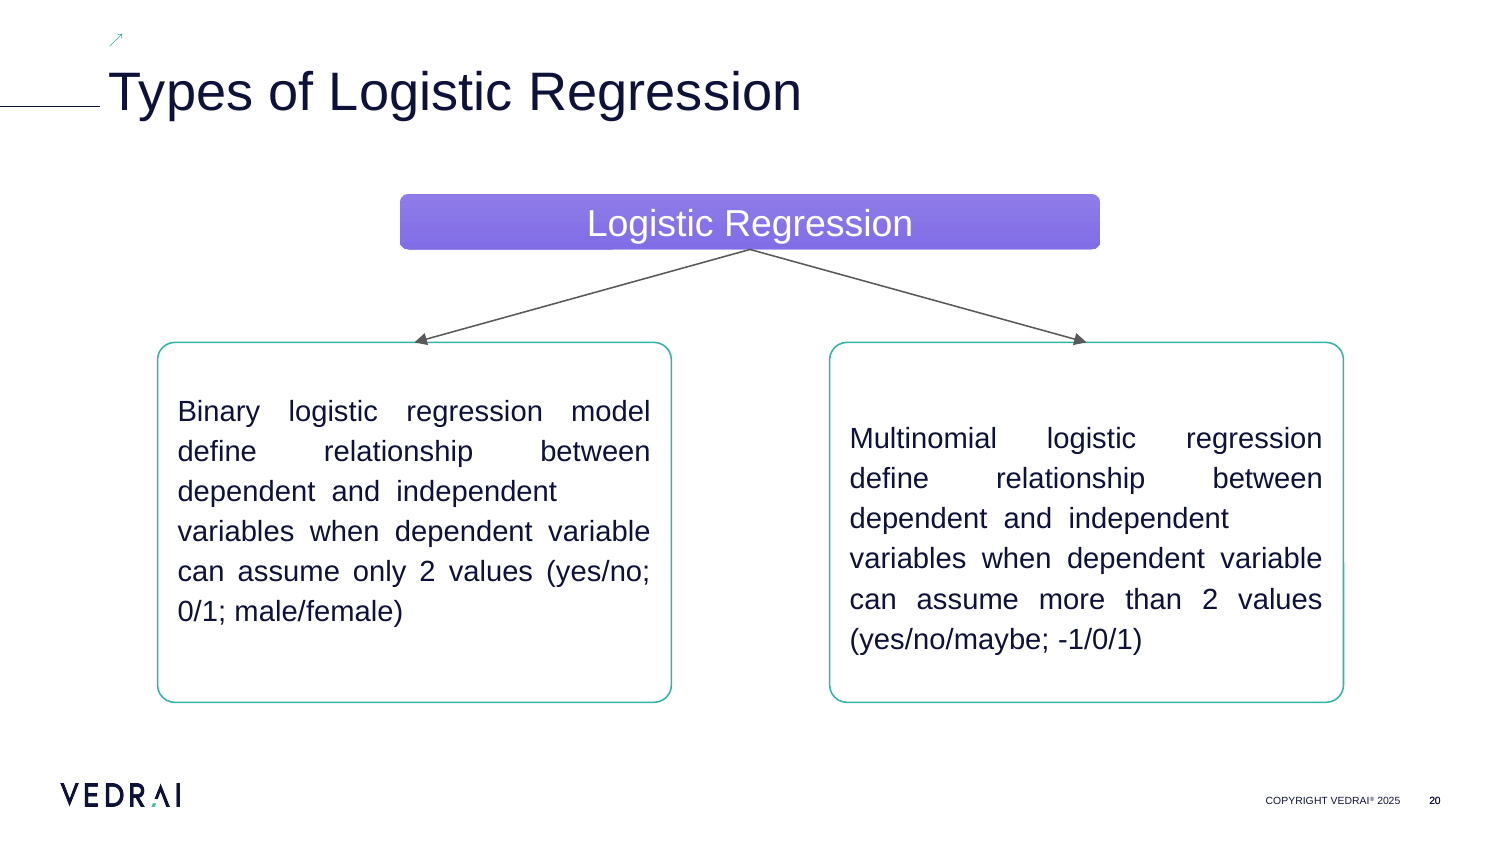

Types of Logistic Regression
Logistic Regression

Binary logistic regression model define relationship between dependent and independent 	variables when dependent variable can assume only 2 values (yes/no; 0/1; male/female)

Multinomial logistic regression define relationship between dependent and independent 	variables when dependent variable can assume more than 2 values (yes/no/maybe; -1/0/1)